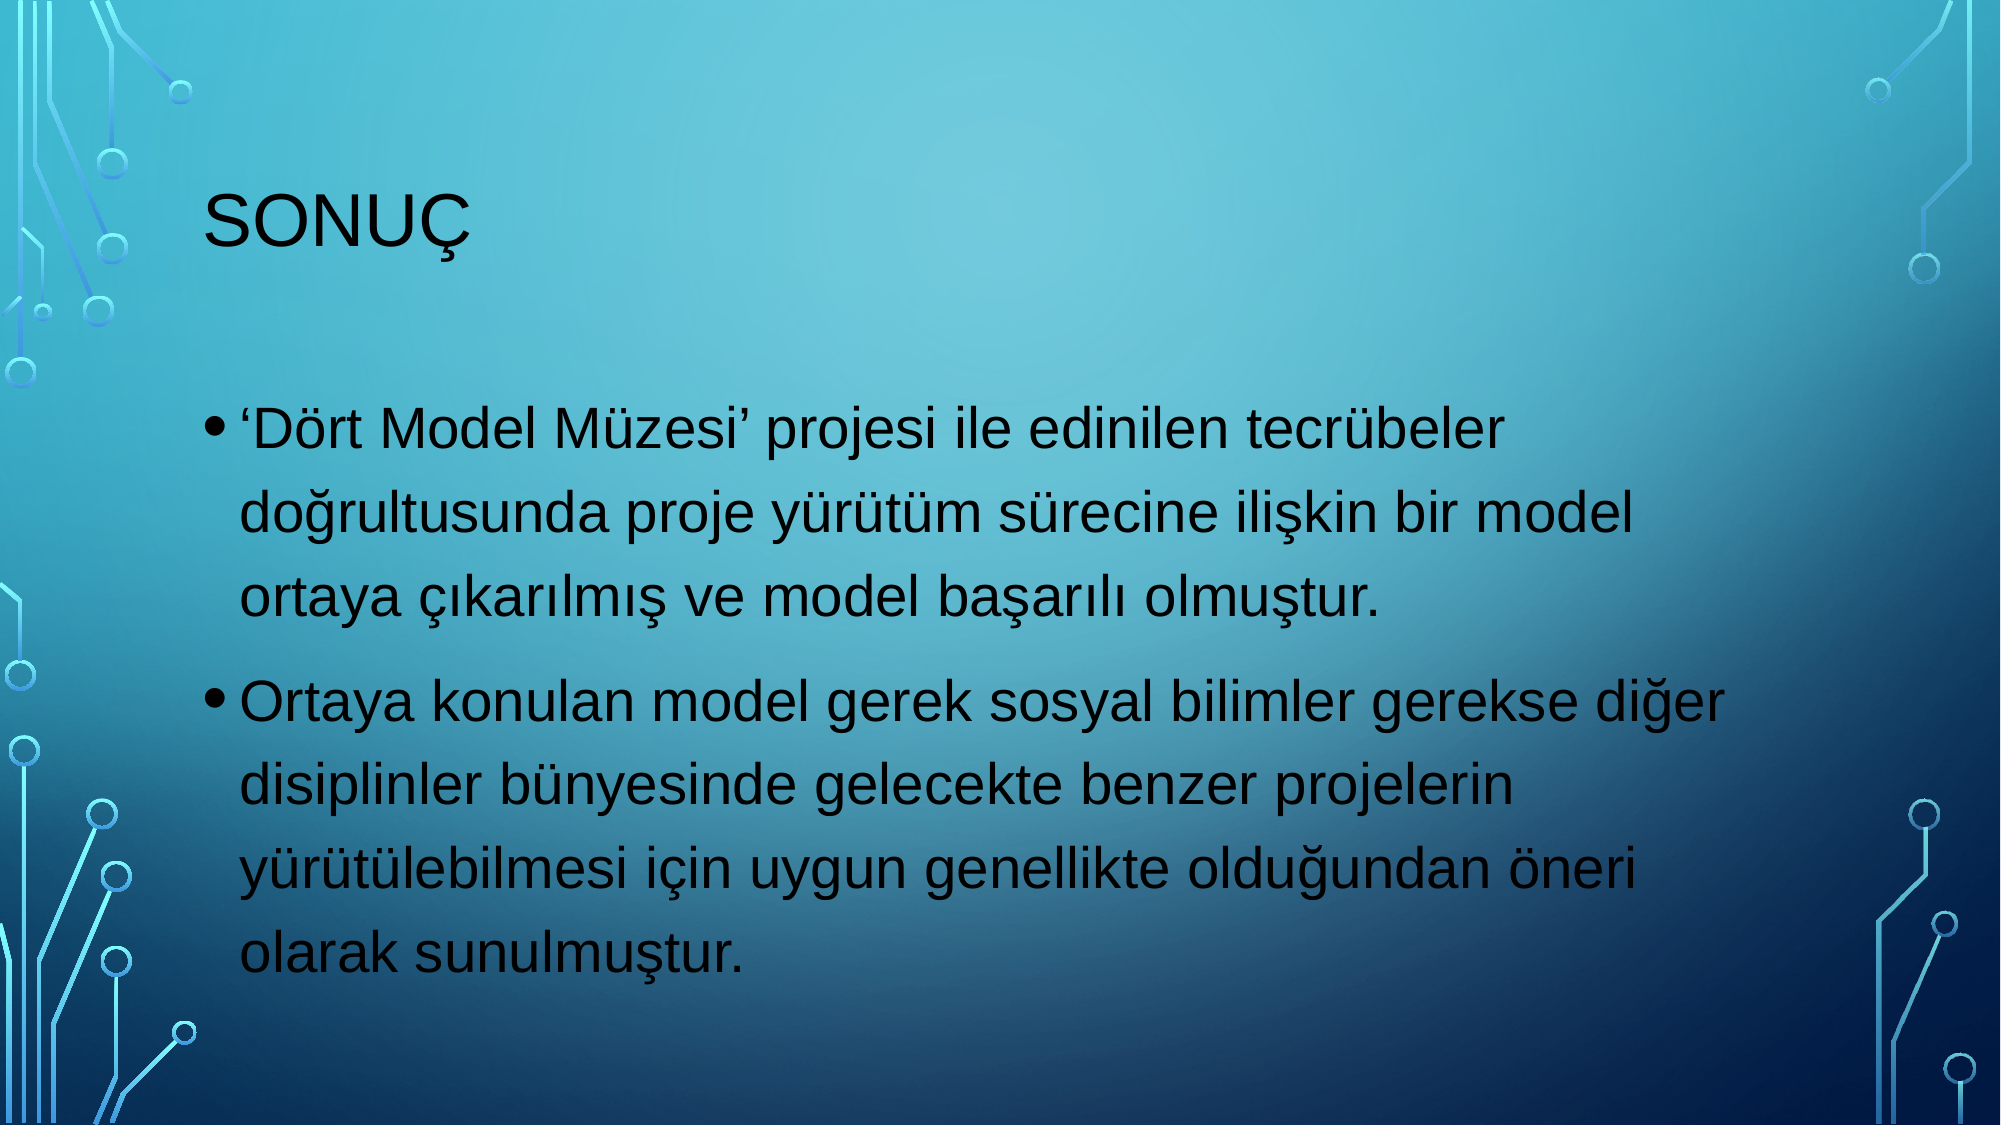

# Sonuç
‘Dört Model Müzesi’ projesi ile edinilen tecrübeler doğrultusunda proje yürütüm sürecine ilişkin bir model ortaya çıkarılmış ve model başarılı olmuştur.
Ortaya konulan model gerek sosyal bilimler gerekse diğer disiplinler bünyesinde gelecekte benzer projelerin yürütülebilmesi için uygun genellikte olduğundan öneri olarak sunulmuştur.